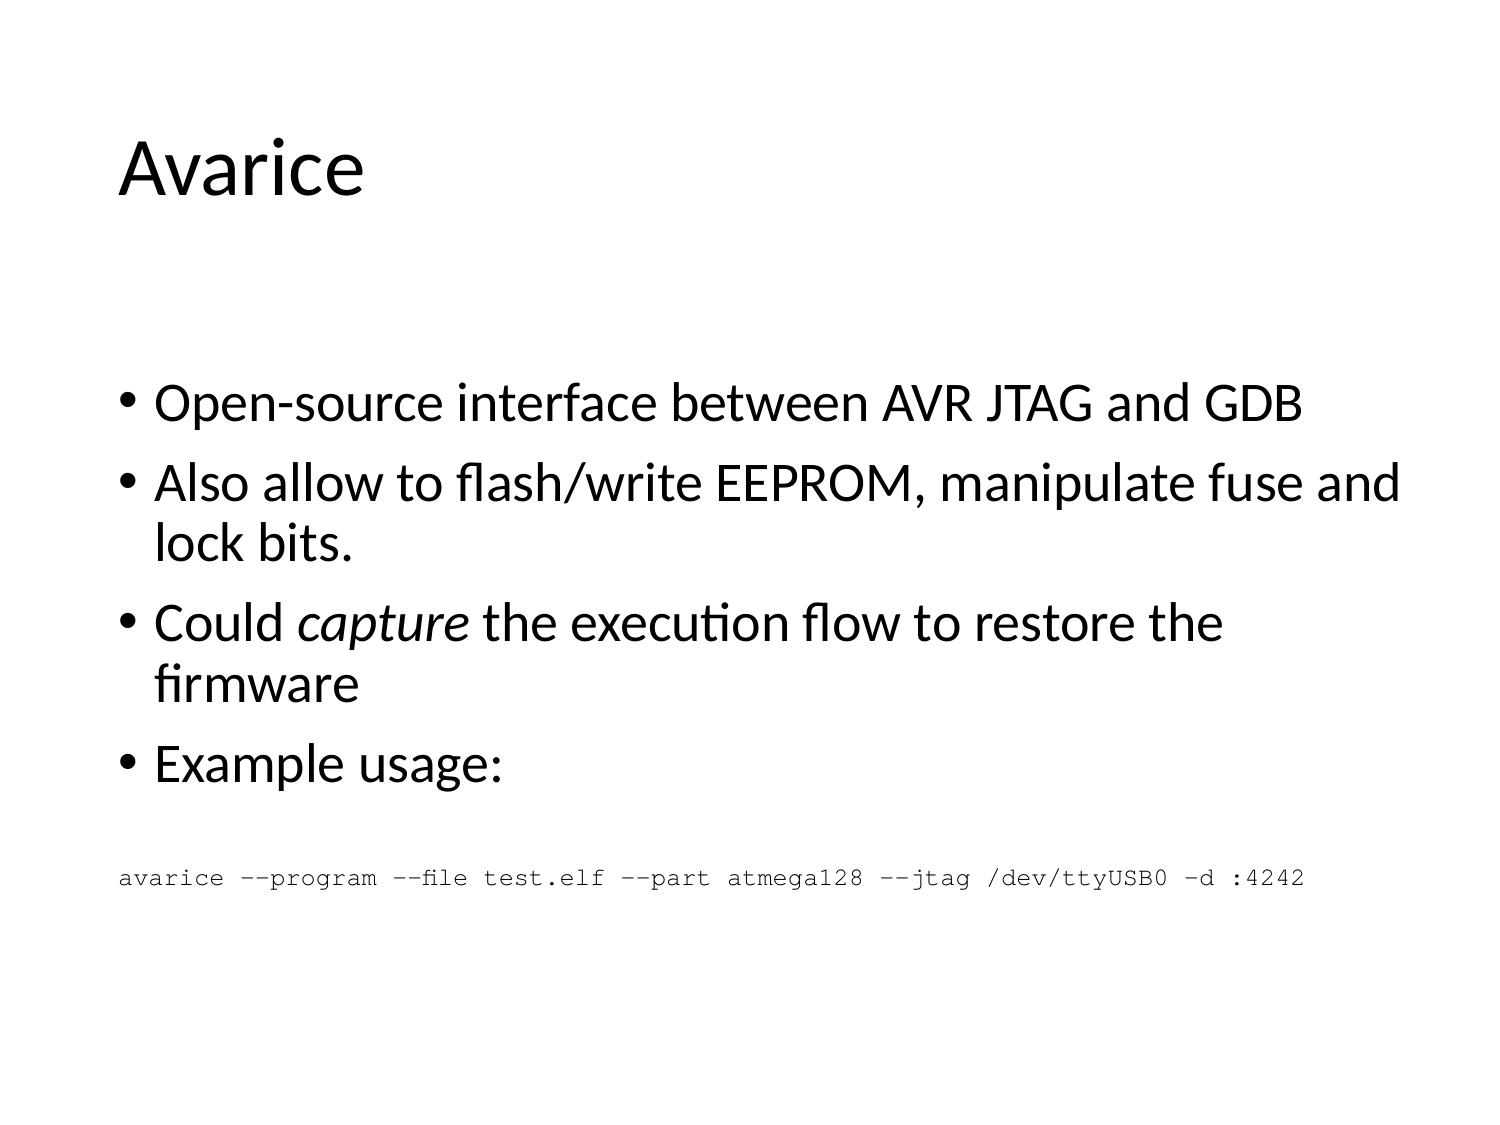

# Avarice
Open-source interface between AVR JTAG and GDB
Also allow to flash/write EEPROM, manipulate fuse and lock bits.
Could capture the execution flow to restore the firmware
Example usage:

avarice --program --file test.elf --part atmega128 --jtag /dev/ttyUSB0 -d :4242